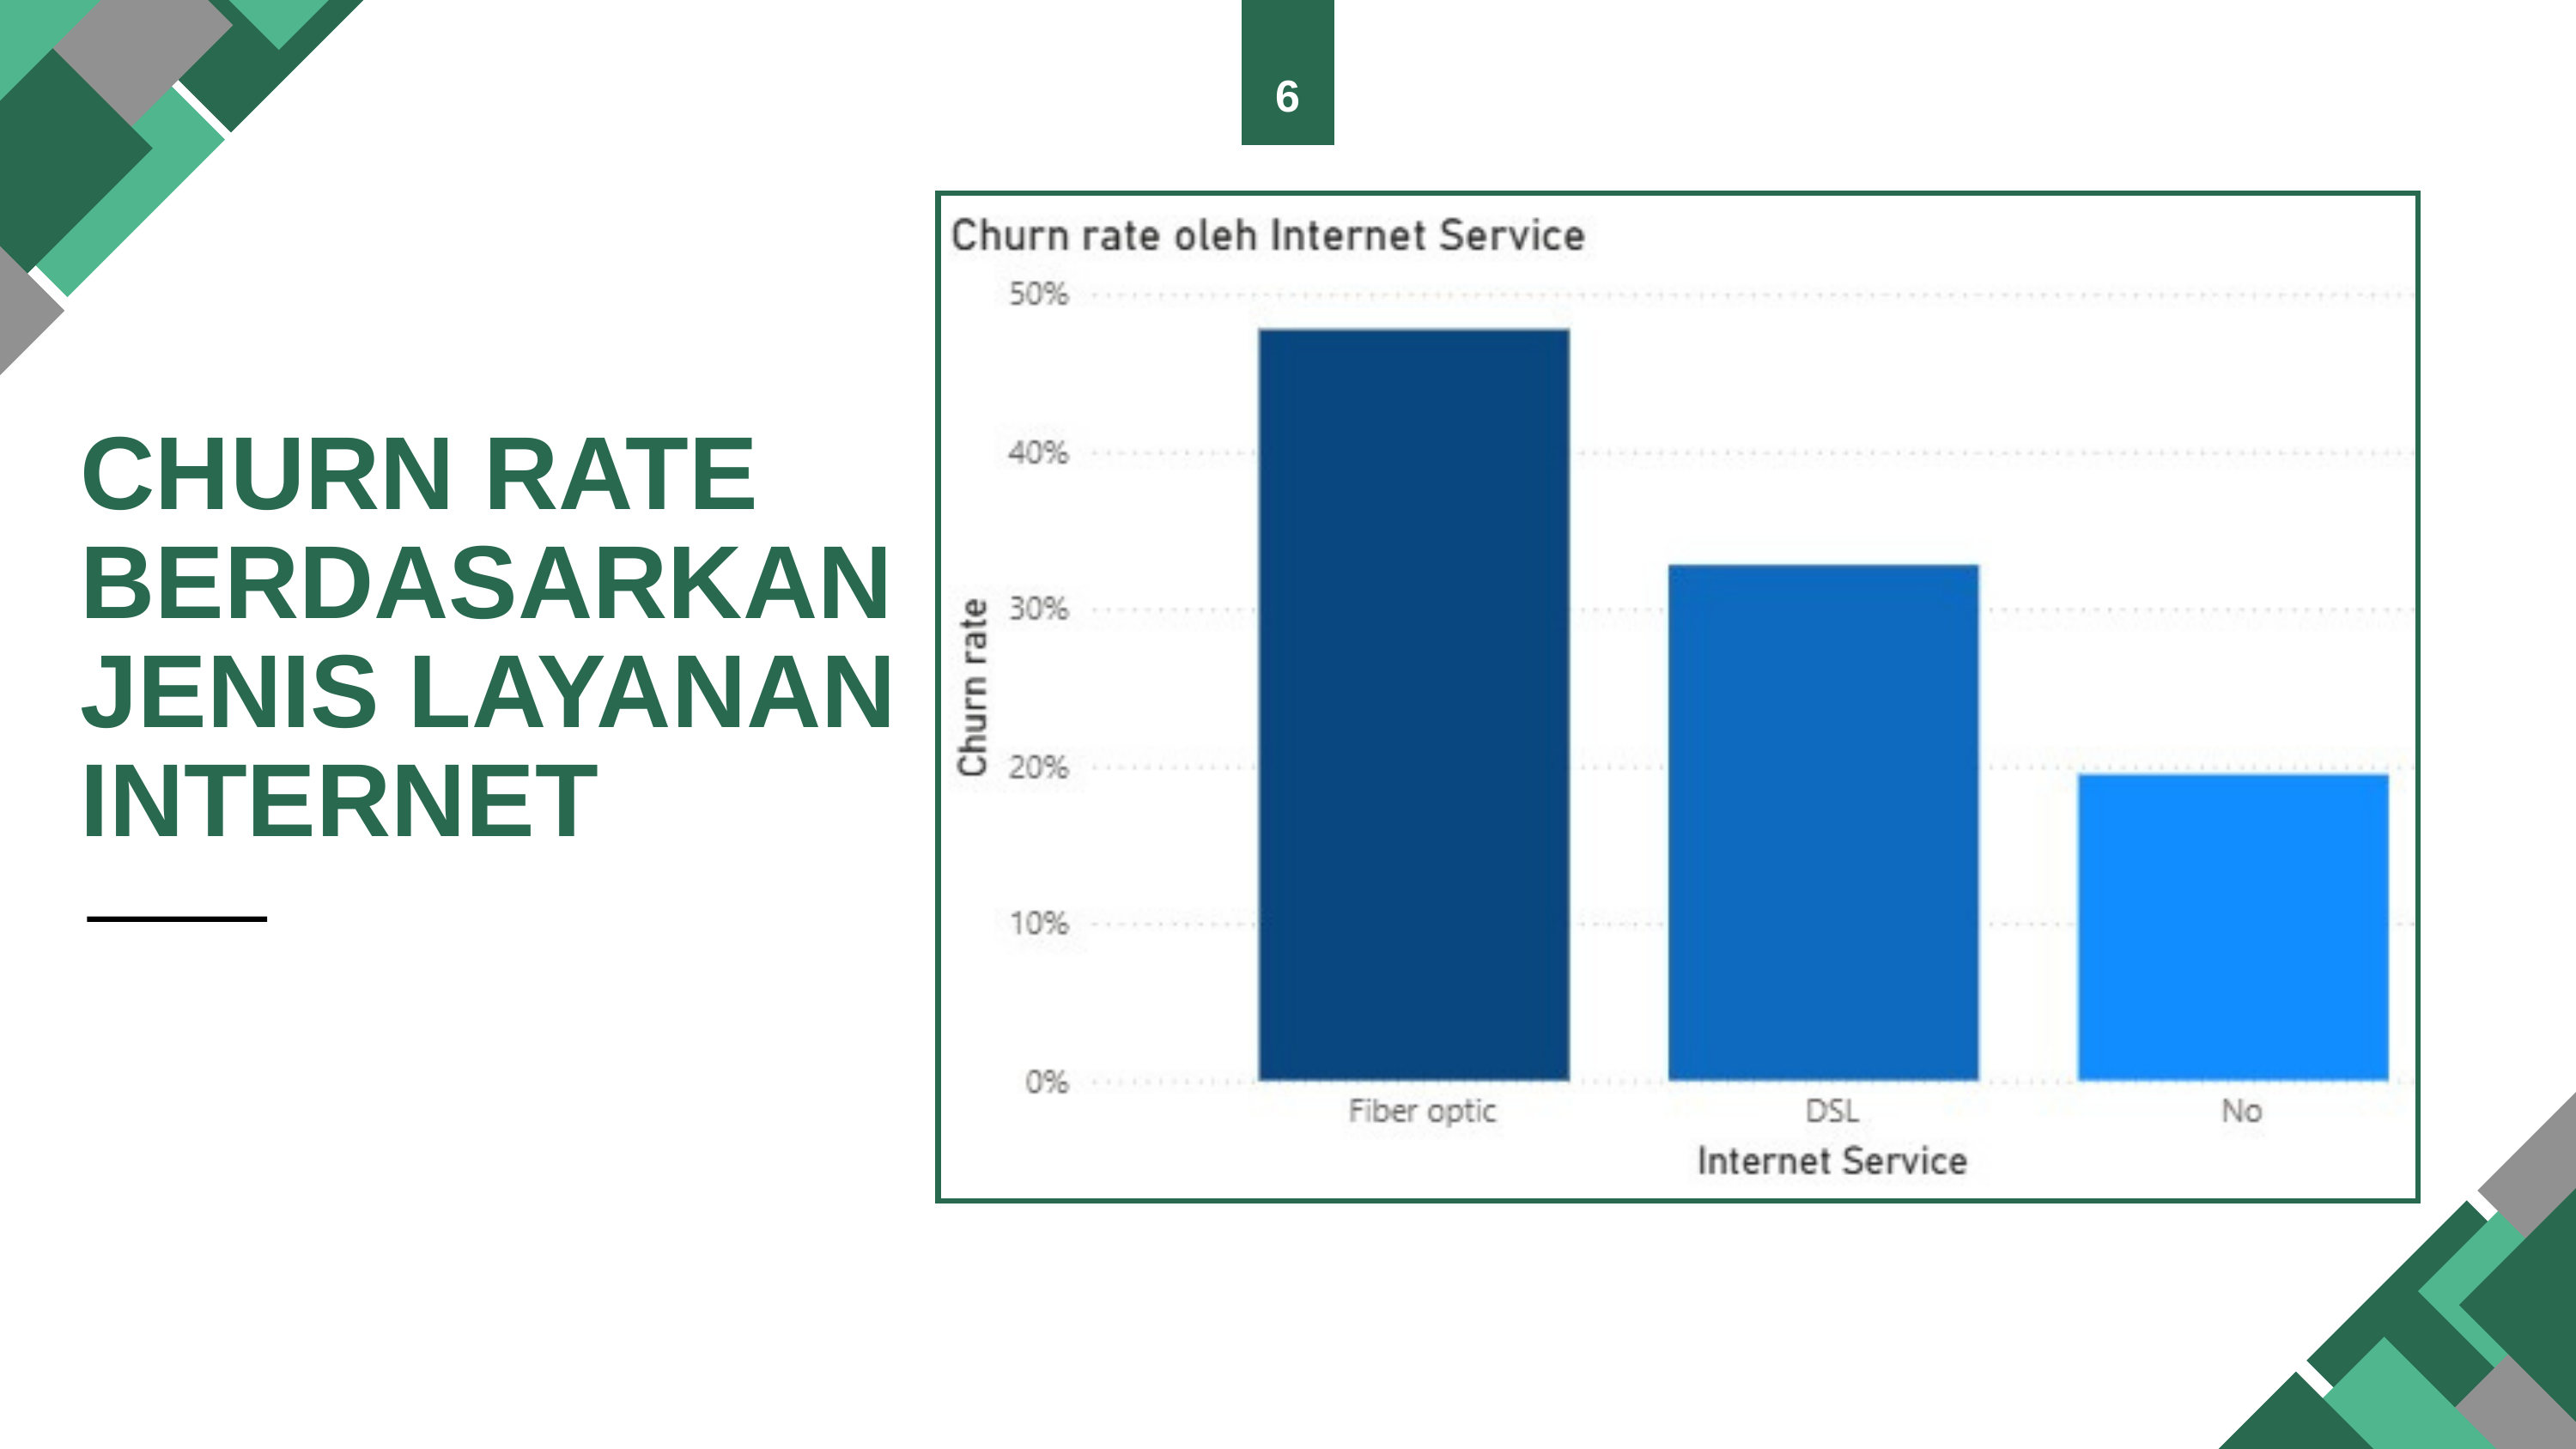

6

CHURN RATE BERDASARKAN JENIS LAYANAN INTERNET